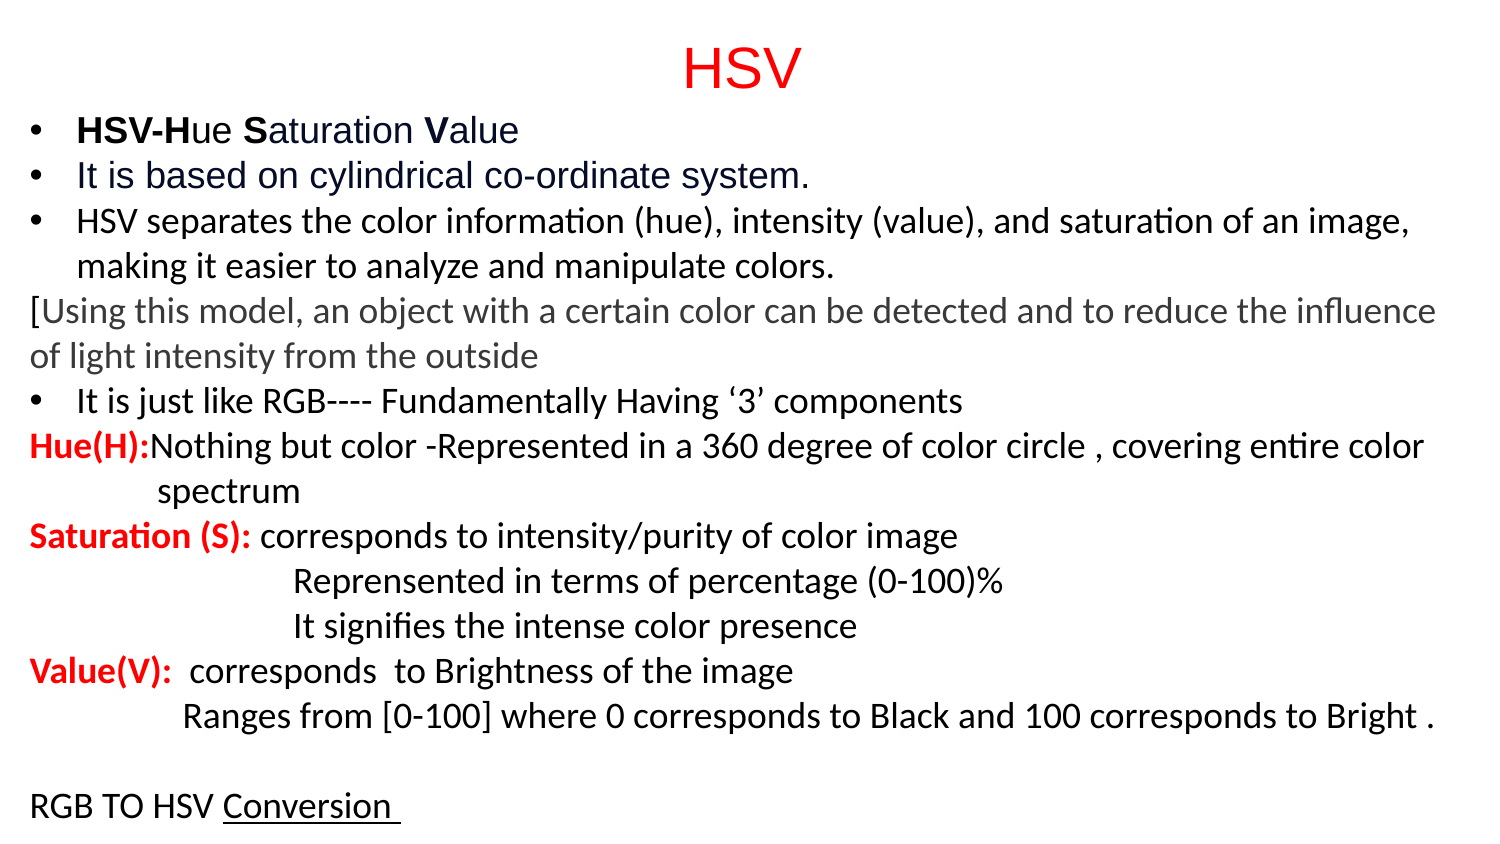

# HSV
HSV-Hue Saturation Value
It is based on cylindrical co-ordinate system.
HSV separates the color information (hue), intensity (value), and saturation of an image, making it easier to analyze and manipulate colors.
[Using this model, an object with a certain color can be detected and to reduce the influence of light intensity from the outside
It is just like RGB---- Fundamentally Having ‘3’ components
Hue(H):Nothing but color -Represented in a 360 degree of color circle , covering entire color
               spectrum
Saturation (S): corresponds to intensity/purity of color image
                               Reprensented in terms of percentage (0-100)%
                               It signifies the intense color presence
Value(V):  corresponds  to Brightness of the image
                  Ranges from [0-100] where 0 corresponds to Black and 100 corresponds to Bright .

RGB TO HSV Conversion